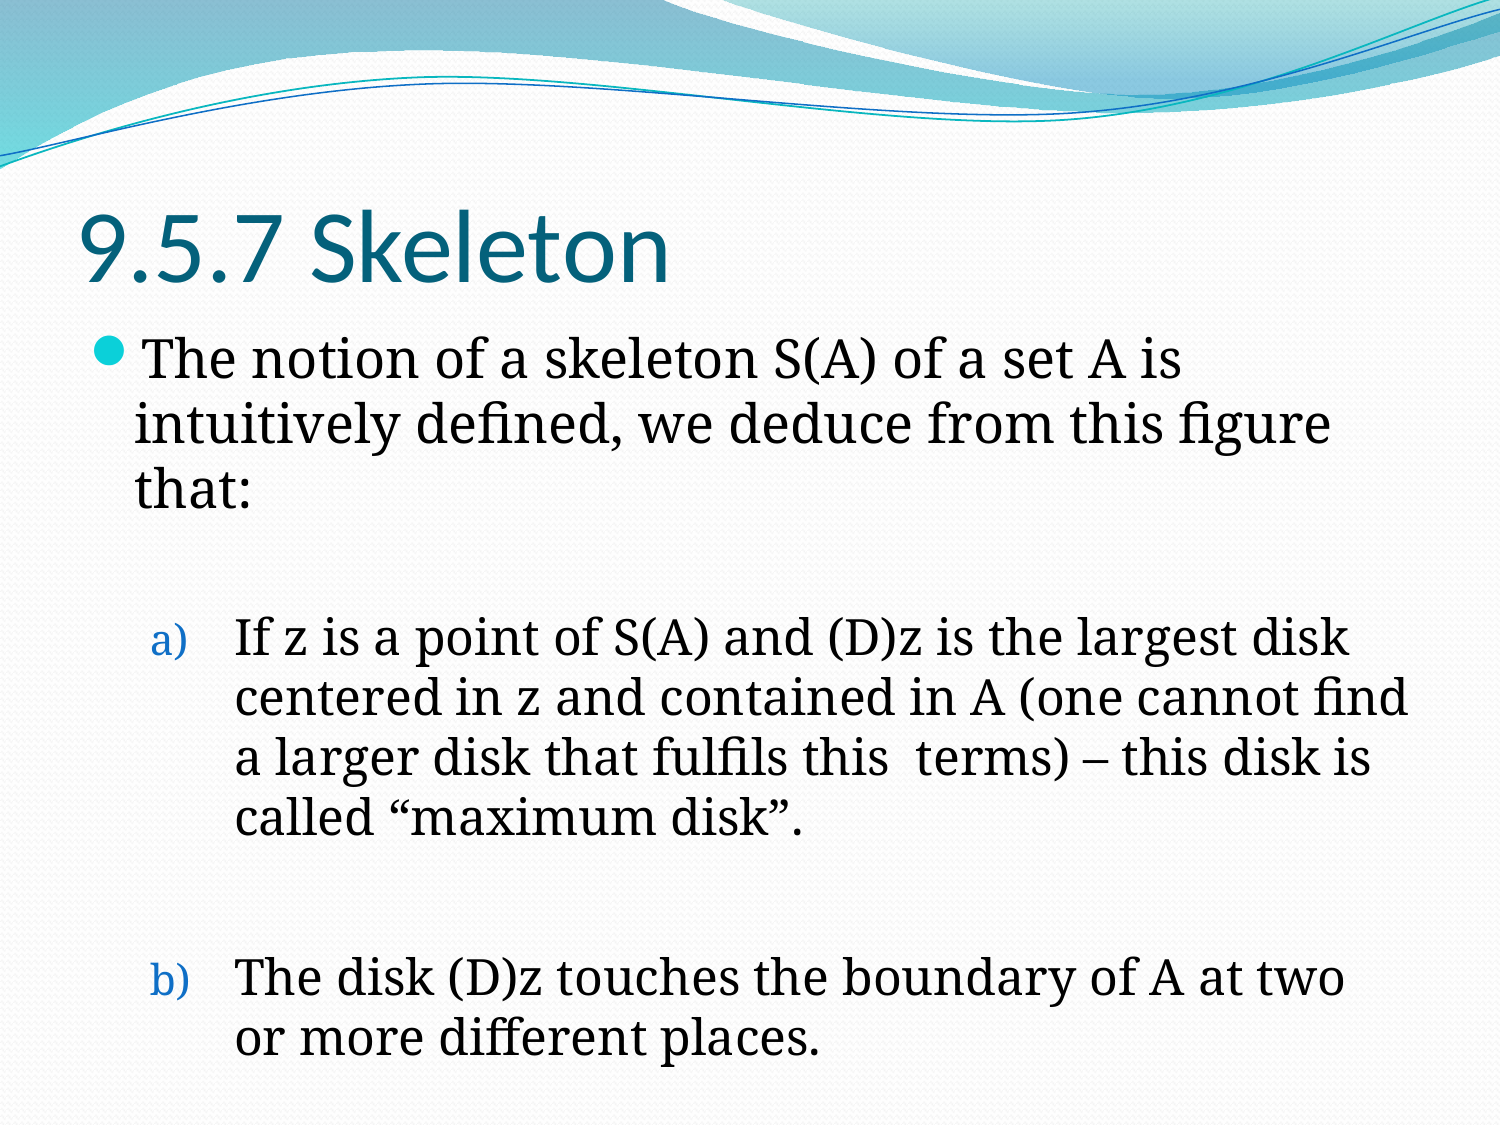

# 9.5.7 Skeleton
The notion of a skeleton S(A) of a set A is intuitively defined, we deduce from this figure that:

If z is a point of S(A) and (D)z is the largest disk centered in z and contained in A (one cannot find a larger disk that fulfils this  terms) – this disk is called “maximum disk”.

The disk (D)z touches the boundary of A at two or more different places.